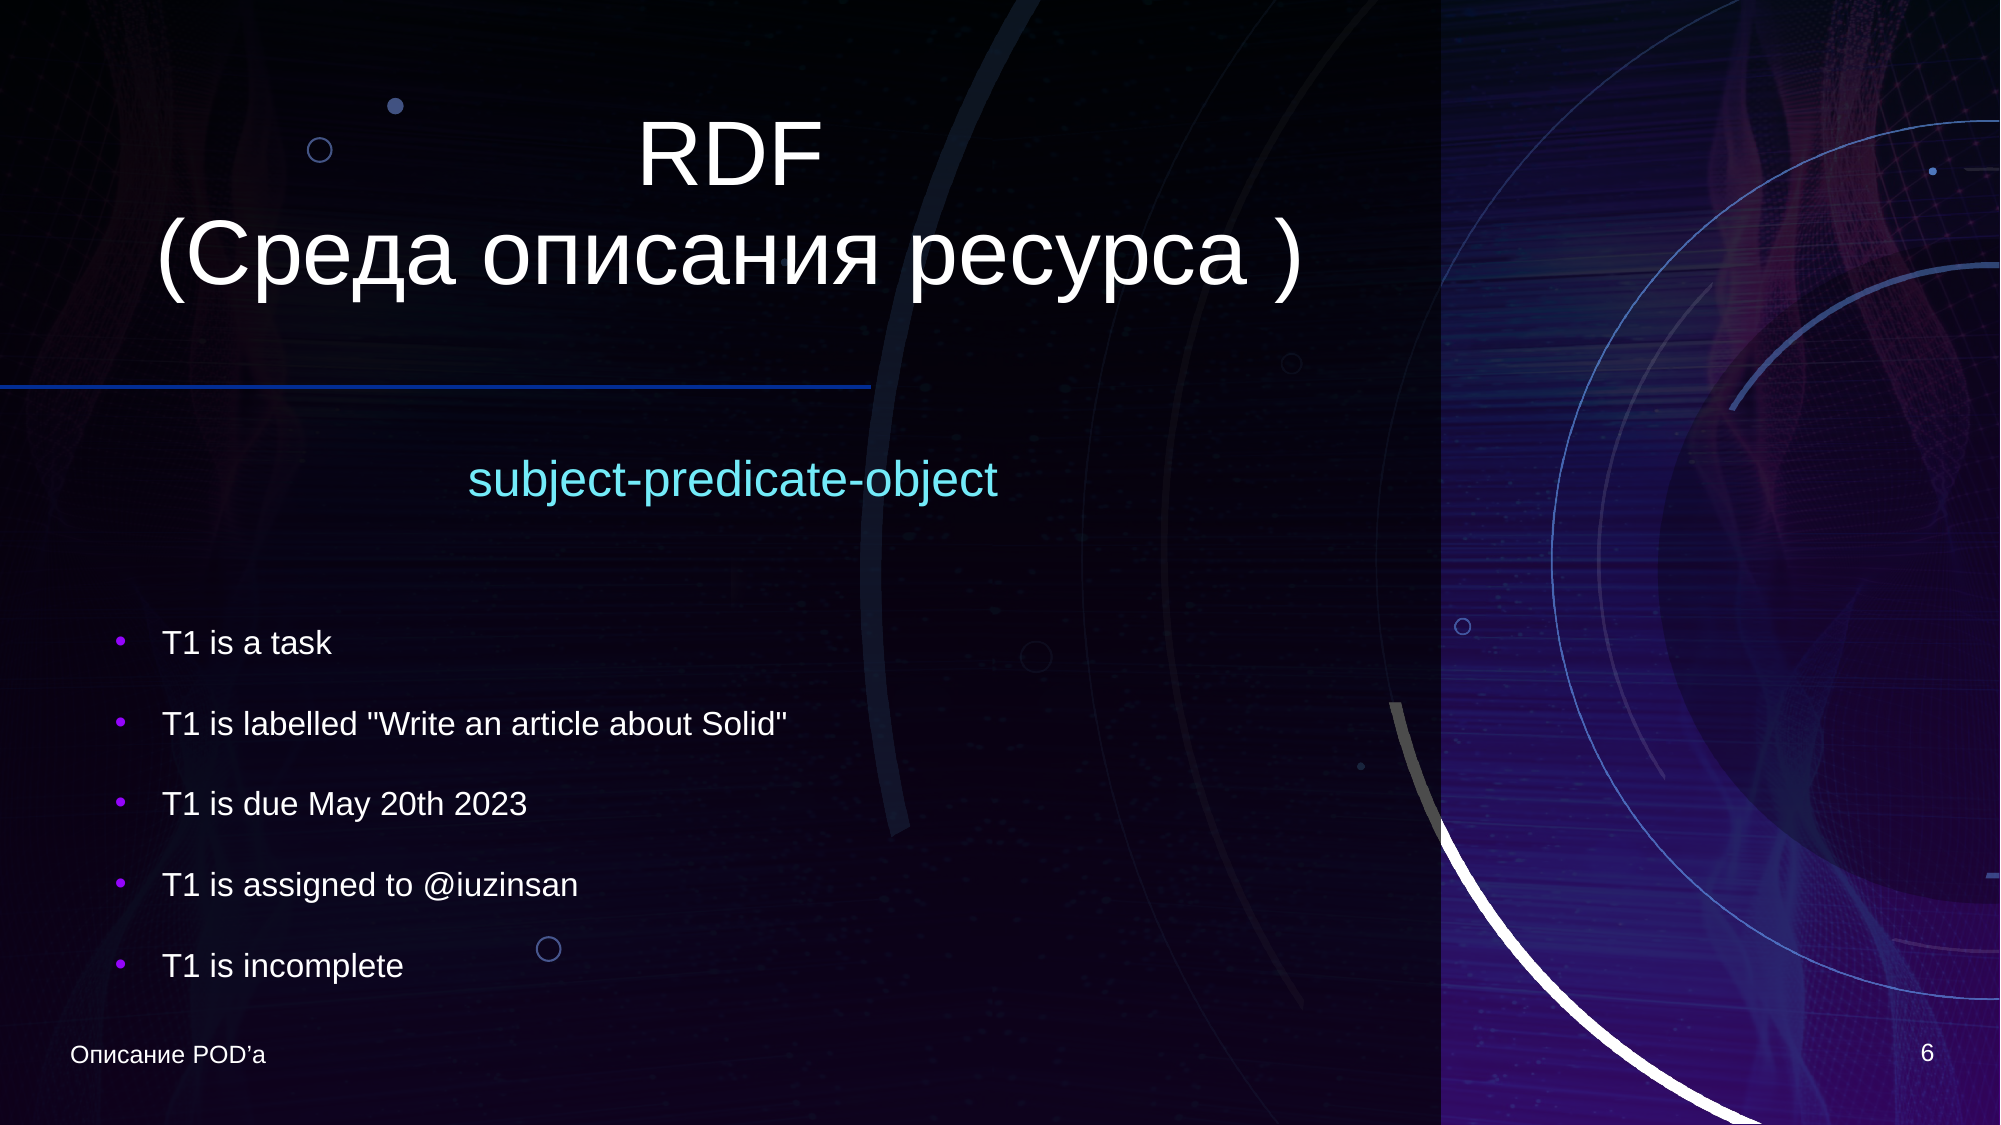

# RDF (Среда описания ресурса )
subject-predicate-object
T1 is a task
T1 is labelled "Write an article about Solid"
T1 is due May 20th 2023
T1 is assigned to @iuzinsan
T1 is incomplete
6
Описание POD’а